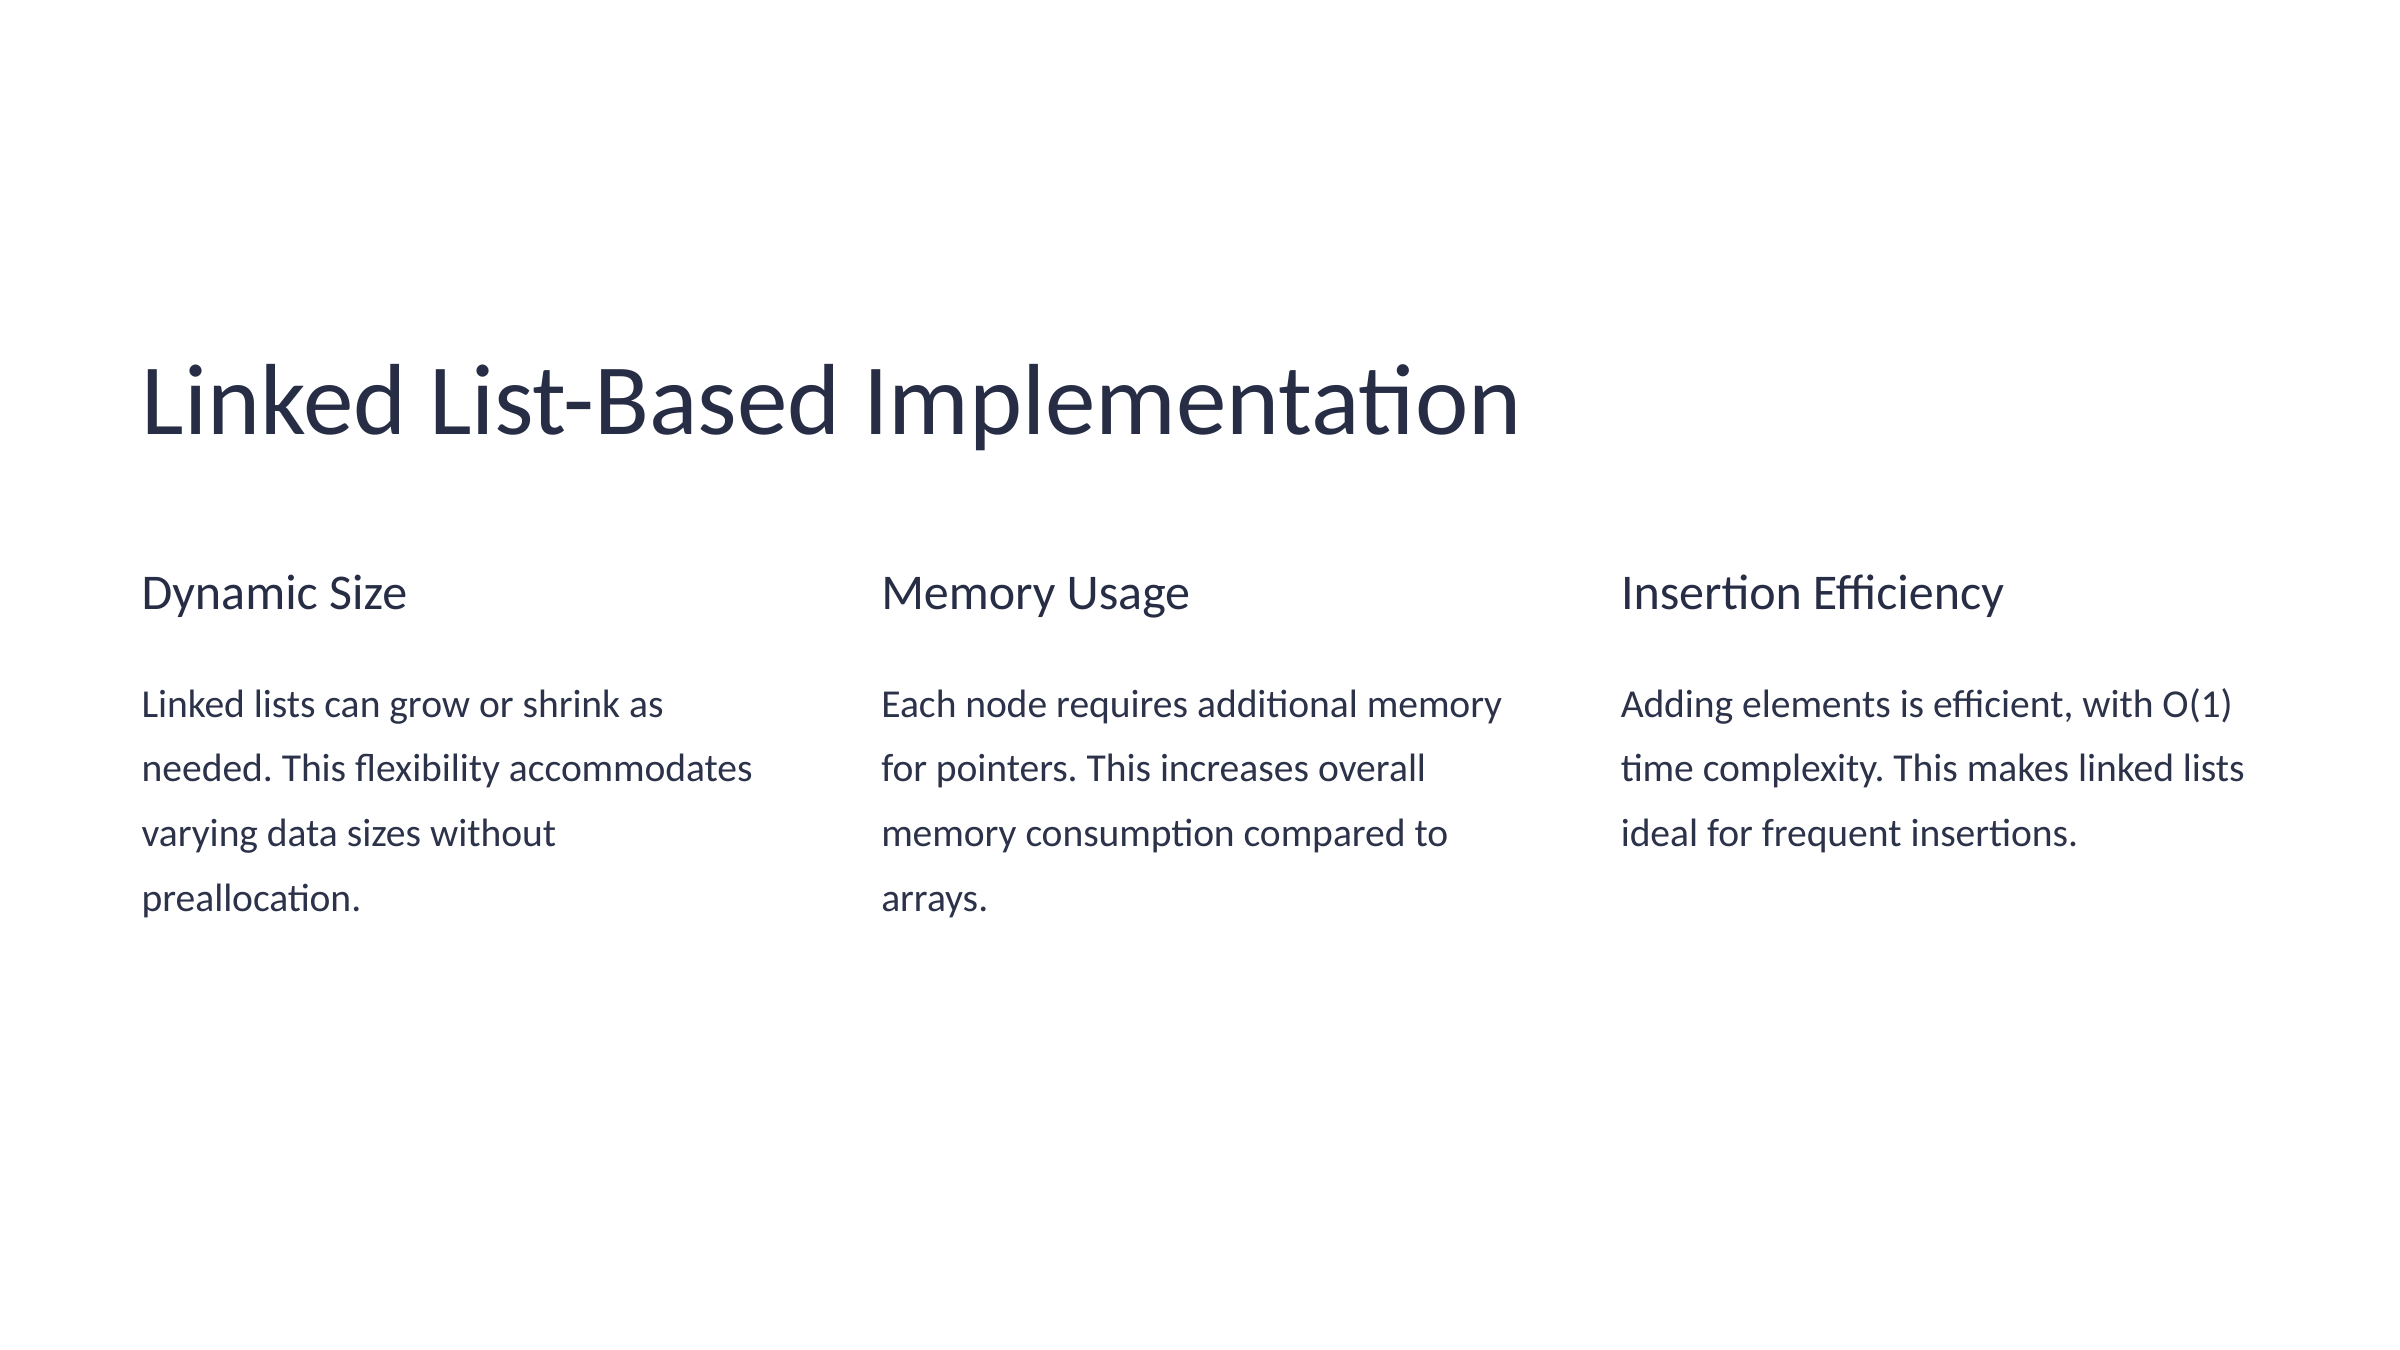

Linked List-Based Implementation
Dynamic Size
Memory Usage
Insertion Efficiency
Linked lists can grow or shrink as needed. This flexibility accommodates varying data sizes without preallocation.
Each node requires additional memory for pointers. This increases overall memory consumption compared to arrays.
Adding elements is efficient, with O(1) time complexity. This makes linked lists ideal for frequent insertions.